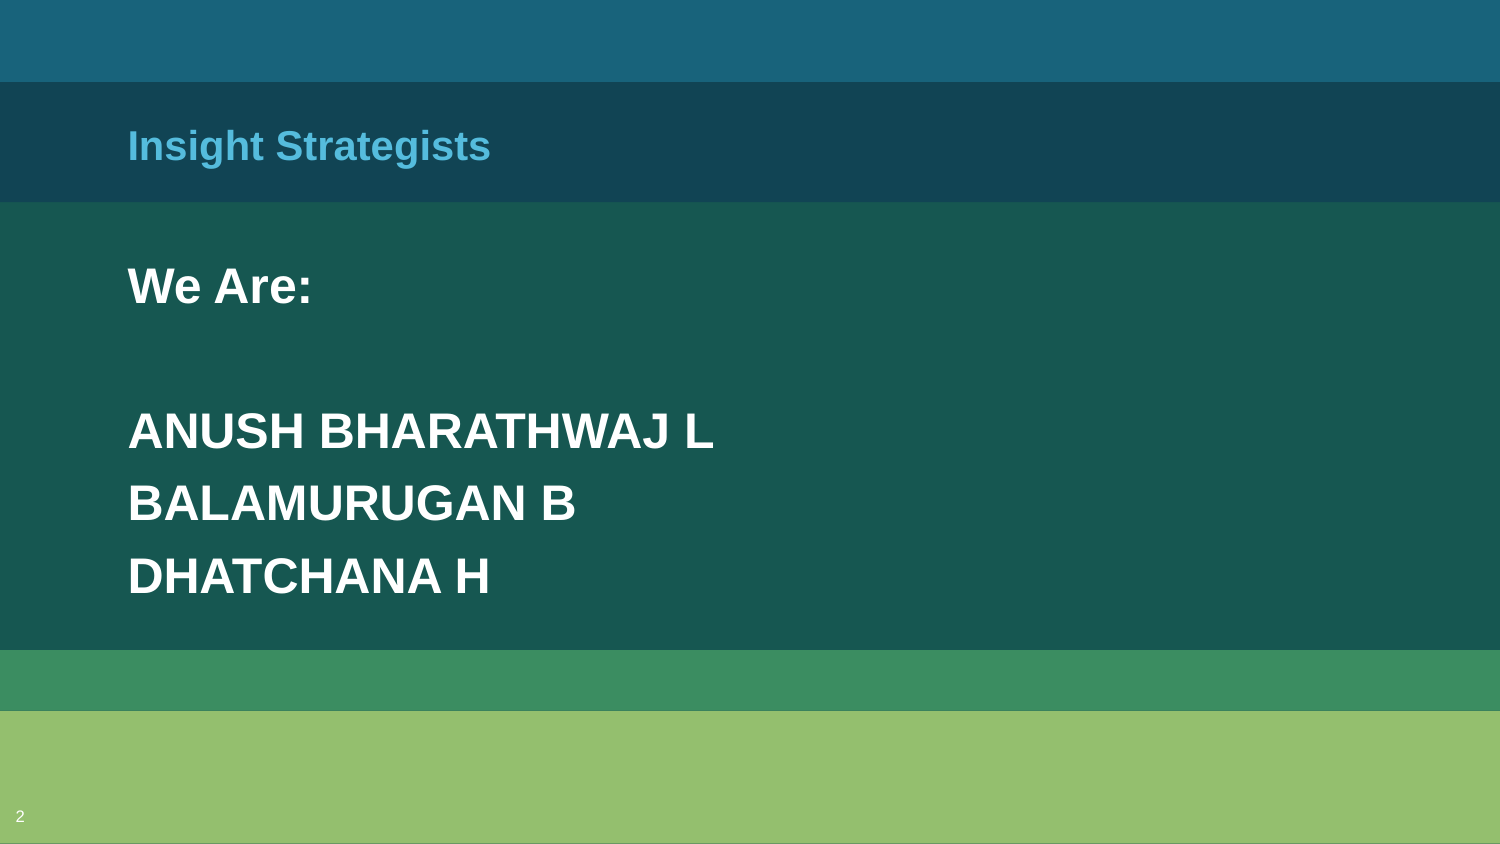

Insight Strategists
We Are:

ANUSH BHARATHWAJ L
BALAMURUGAN B
DHATCHANA H
2